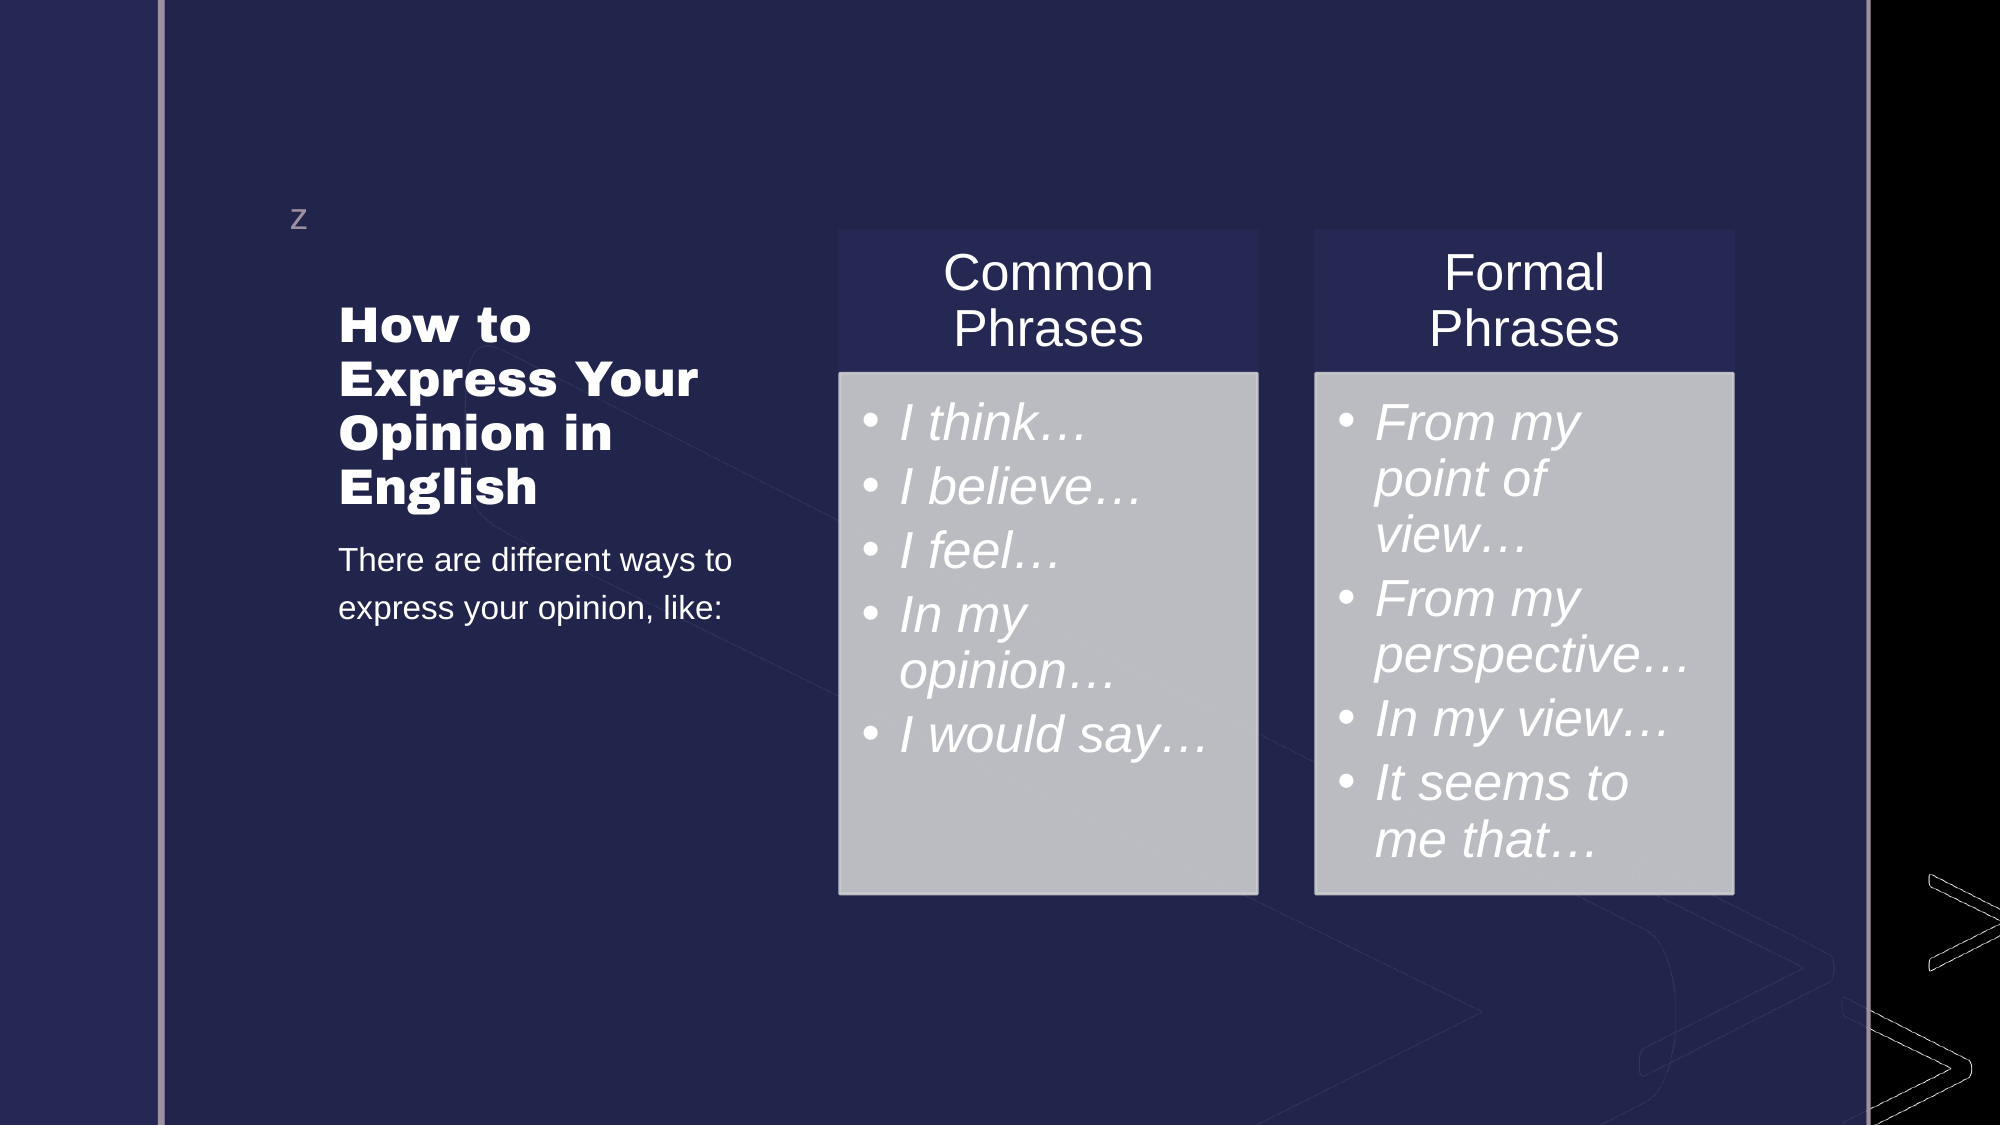

Common Phrases
I think…
I believe…
I feel…
In my opinion…
I would say…
Formal Phrases
From my point of view…
From my perspective…
In my view…
It seems to me that…
# How to Express Your Opinion in English
There are different ways to express your opinion, like: